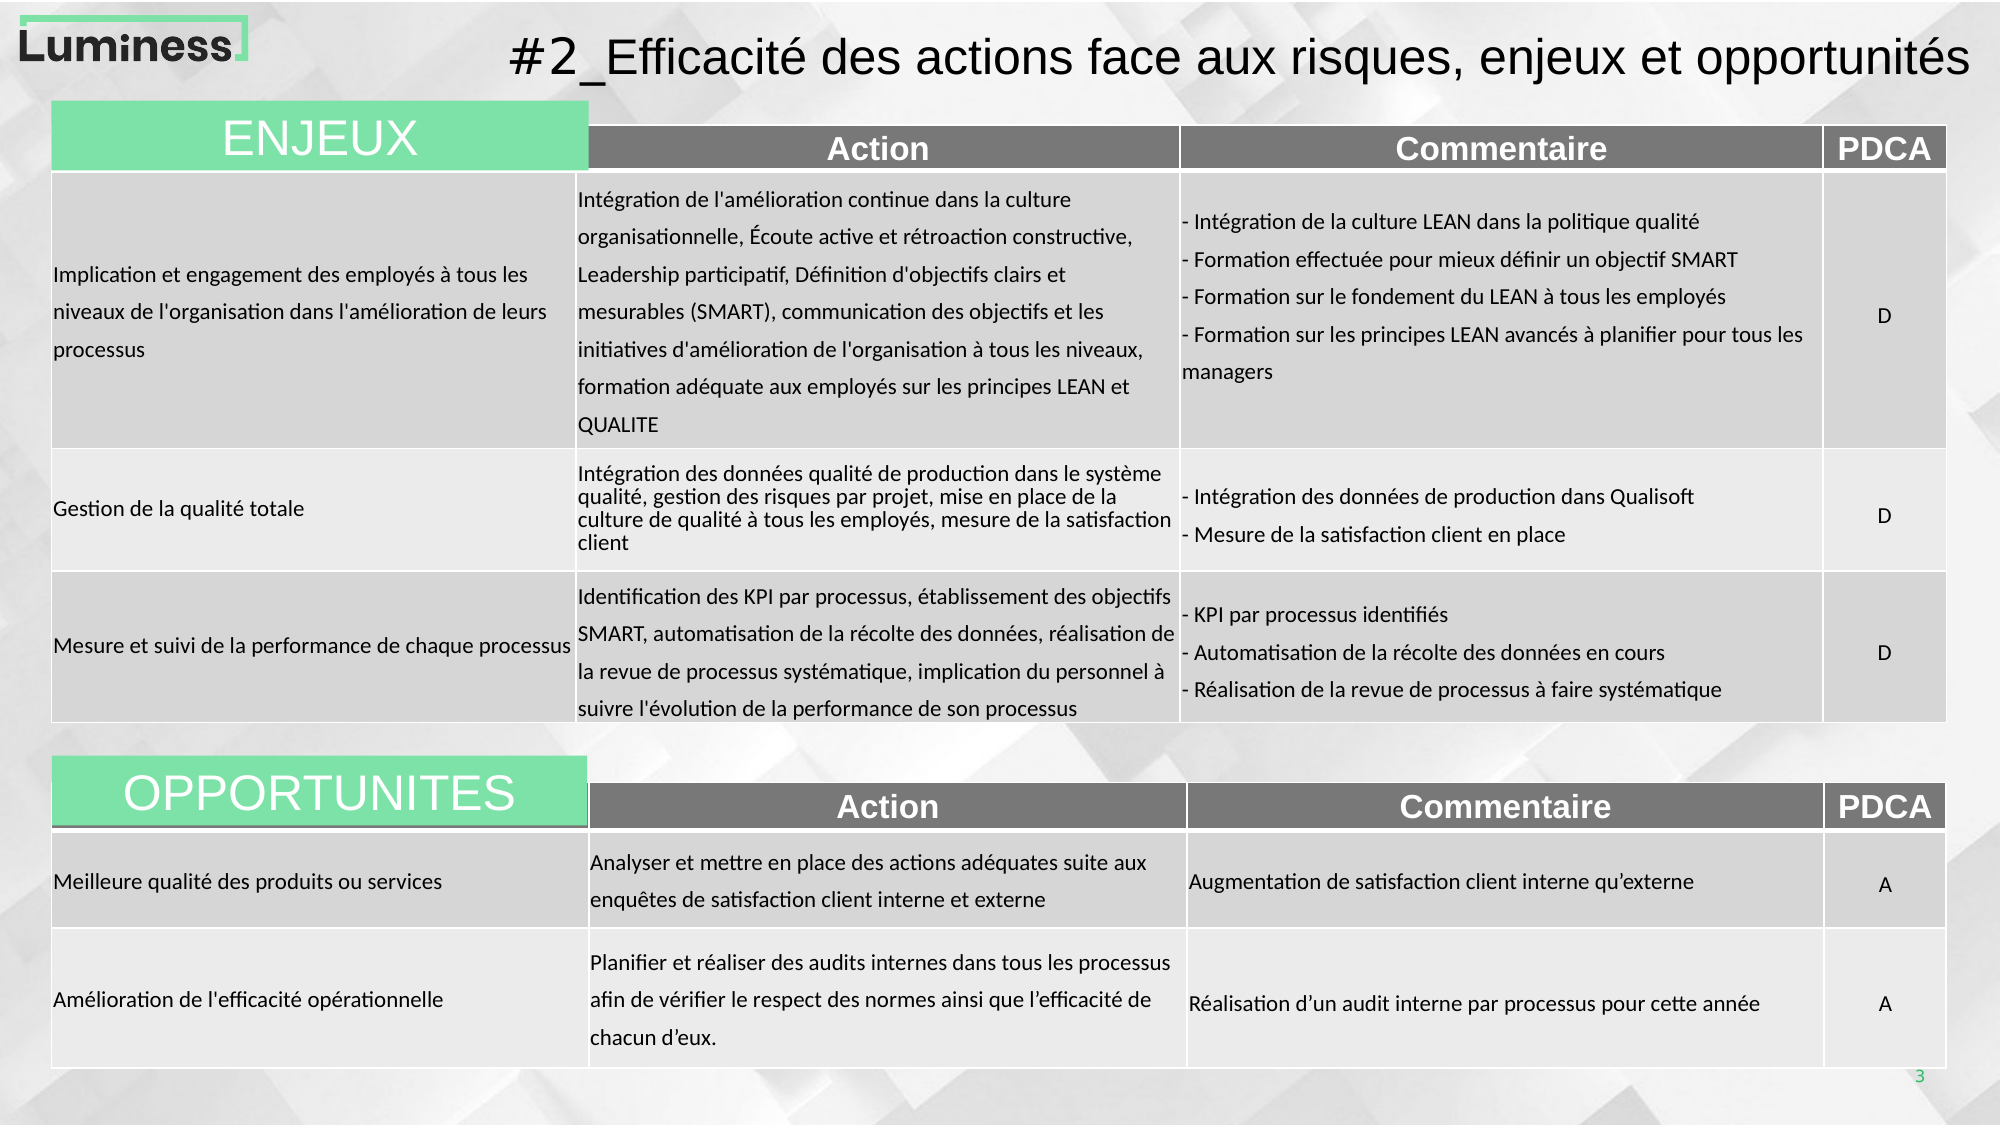

#2_Efficacité des actions face aux risques, enjeux et opportunités

ENJEUX
| Risques | Action | Commentaire | PDCA |
| --- | --- | --- | --- |
| Implication et engagement des employés à tous les niveaux de l'organisation dans l'amélioration de leurs processus | Intégration de l'amélioration continue dans la culture organisationnelle, Écoute active et rétroaction constructive, Leadership participatif, Définition d'objectifs clairs et mesurables (SMART), communication des objectifs et les initiatives d'amélioration de l'organisation à tous les niveaux, formation adéquate aux employés sur les principes LEAN et QUALITE | - Intégration de la culture LEAN dans la politique qualité - Formation effectuée pour mieux définir un objectif SMART - Formation sur le fondement du LEAN à tous les employés - Formation sur les principes LEAN avancés à planifier pour tous les managers | D |
| Gestion de la qualité totale | Intégration des données qualité de production dans le système qualité, gestion des risques par projet, mise en place de la culture de qualité à tous les employés, mesure de la satisfaction client | - Intégration des données de production dans Qualisoft - Mesure de la satisfaction client en place | D |
| Mesure et suivi de la performance de chaque processus | Identification des KPI par processus, établissement des objectifs SMART, automatisation de la récolte des données, réalisation de la revue de processus systématique, implication du personnel à suivre l'évolution de la performance de son processus | - KPI par processus identifiés - Automatisation de la récolte des données en cours - Réalisation de la revue de processus à faire systématique | D |
OPPORTUNITES
|  | Action | Commentaire | PDCA |
| --- | --- | --- | --- |
| Meilleure qualité des produits ou services | Analyser et mettre en place des actions adéquates suite aux enquêtes de satisfaction client interne et externe | Augmentation de satisfaction client interne qu’externe | A |
| Amélioration de l'efficacité opérationnelle | Planifier et réaliser des audits internes dans tous les processus afin de vérifier le respect des normes ainsi que l’efficacité de chacun d’eux. | Réalisation d’un audit interne par processus pour cette année | A |
3